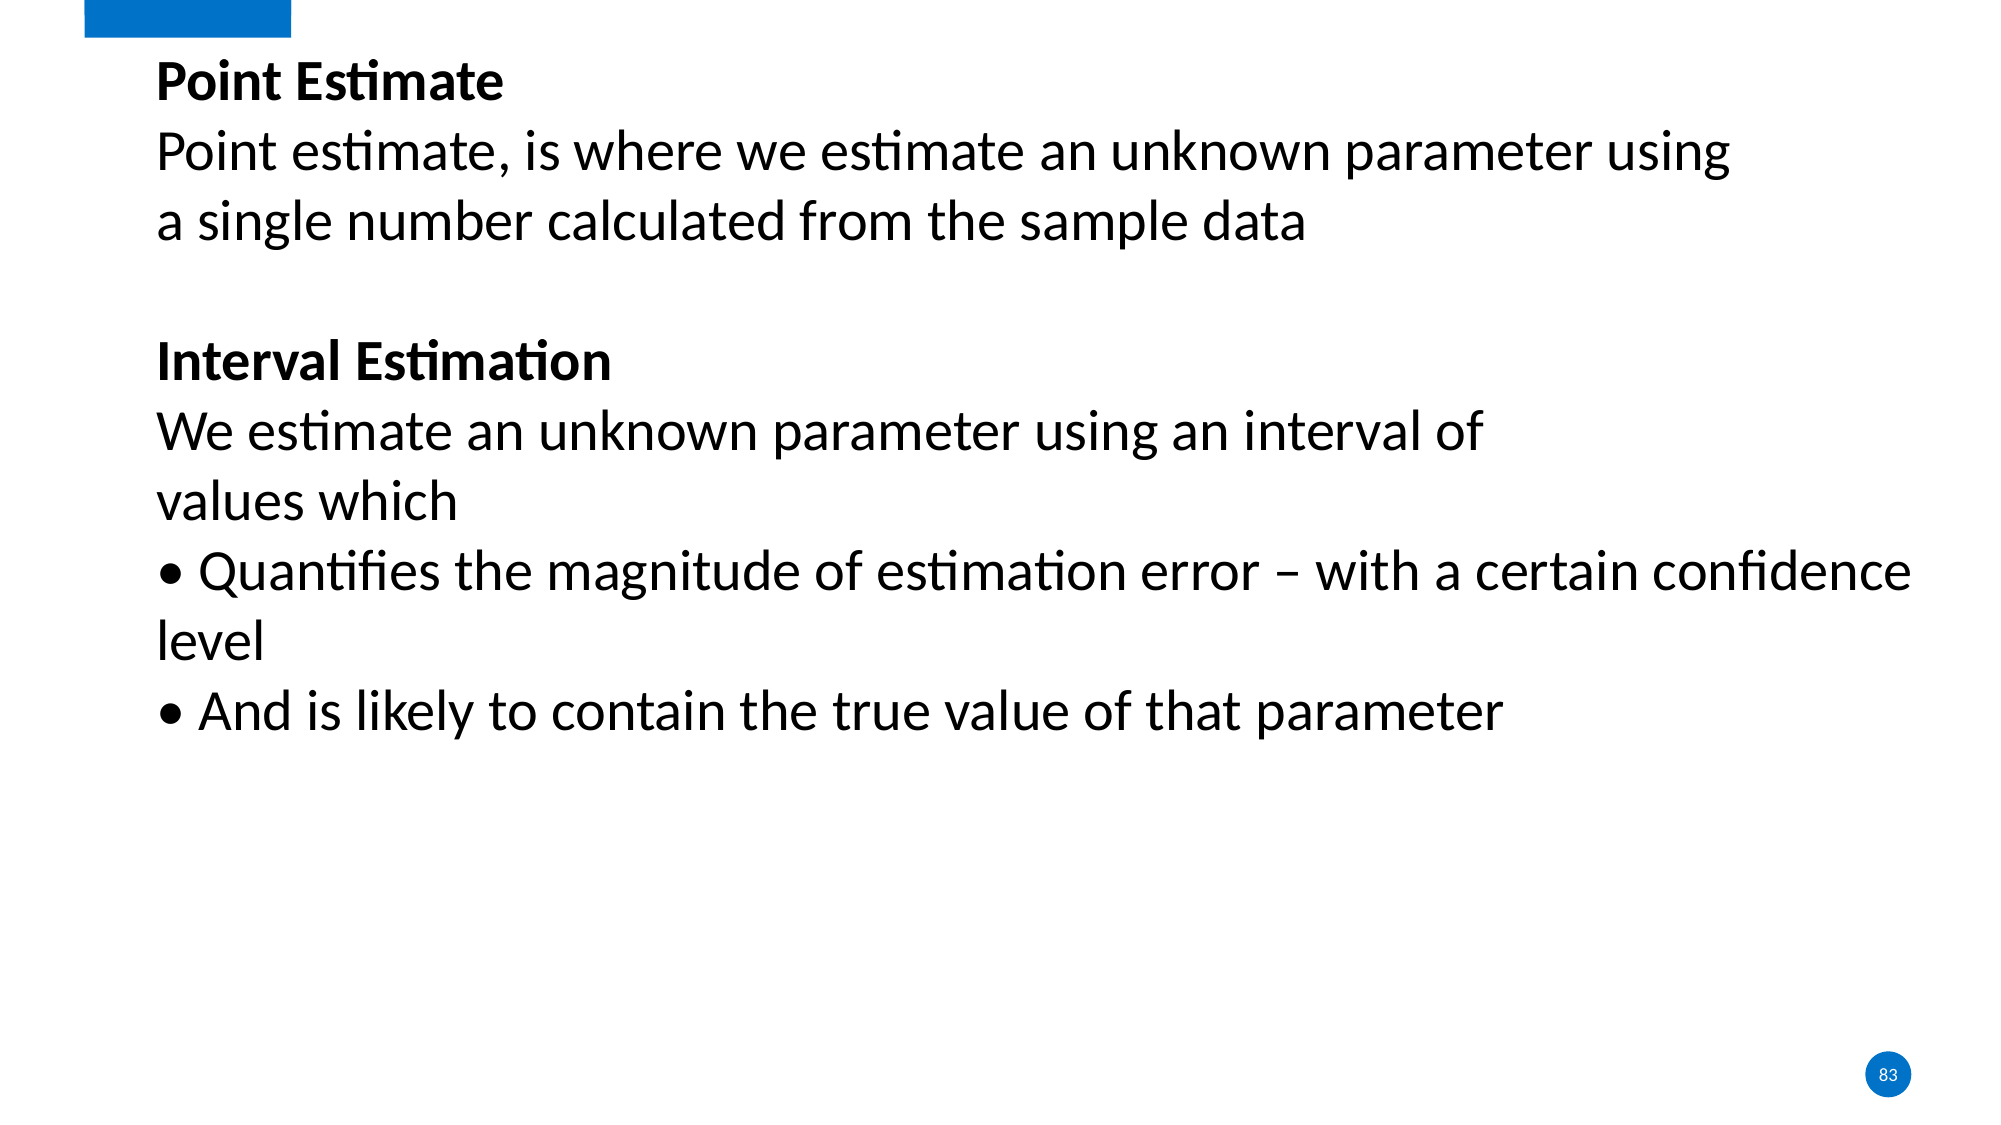

Point Estimate
Point estimate, is where we estimate an unknown parameter using
a single number calculated from the sample data

Interval Estimation
We estimate an unknown parameter using an interval of
values which
• Quantifies the magnitude of estimation error – with a certain confidence level
• And is likely to contain the true value of that parameter
83